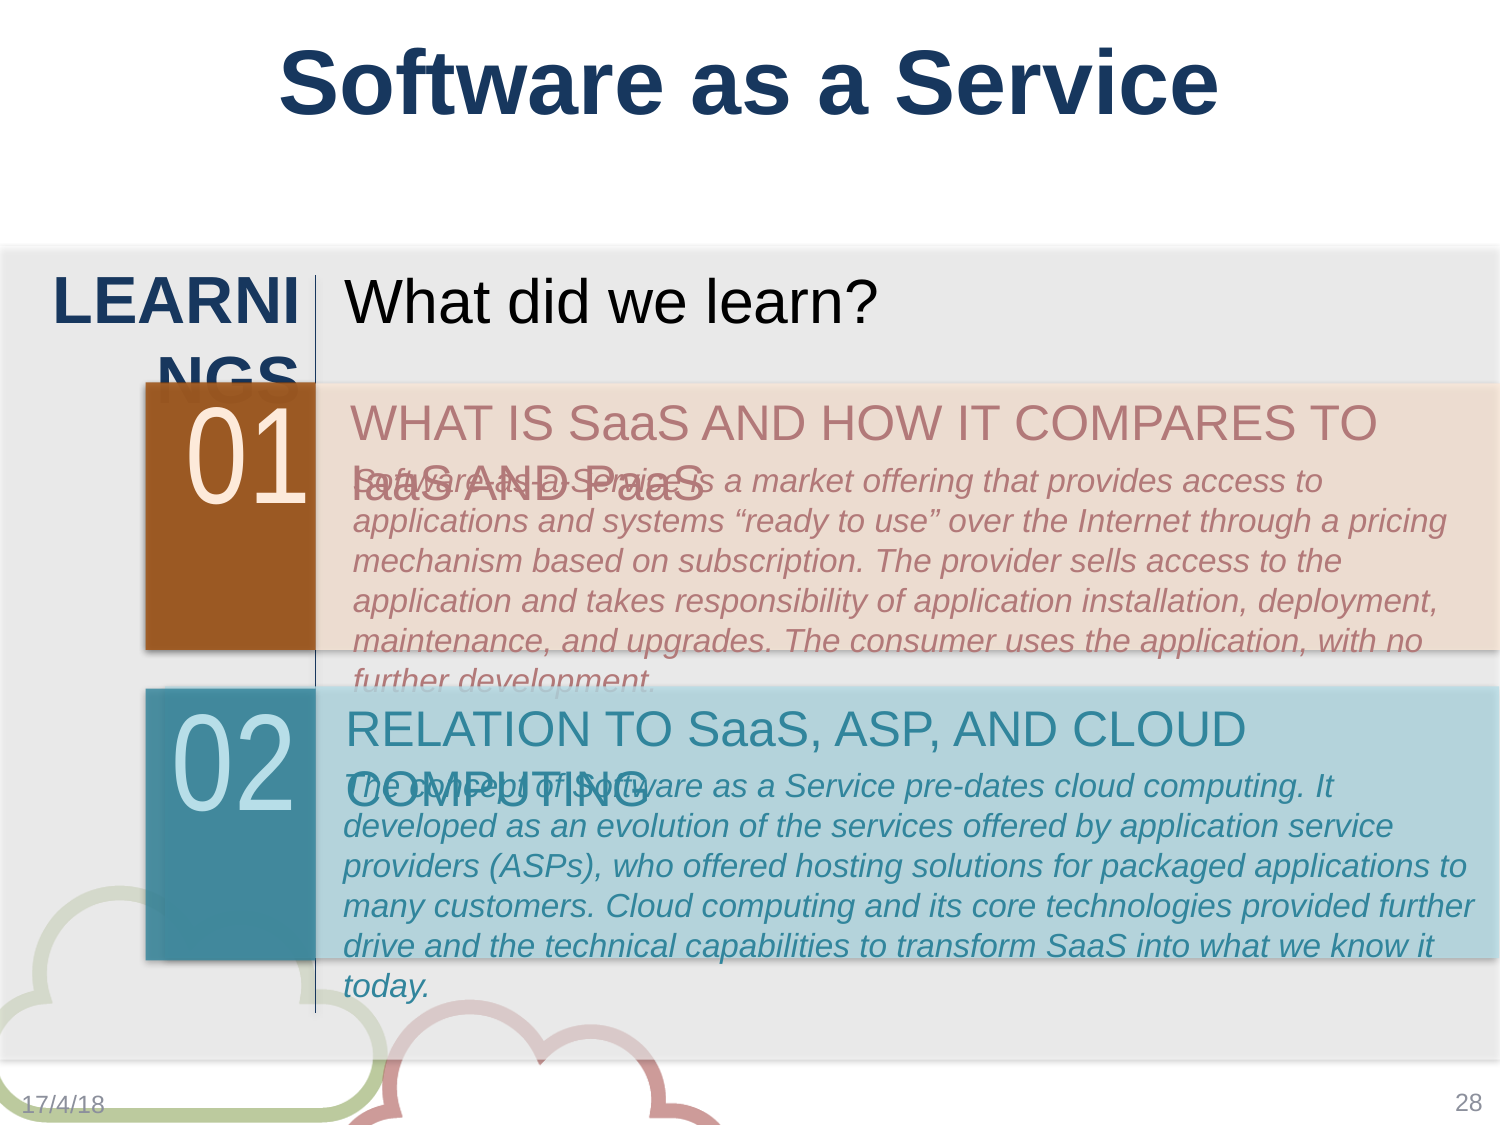

# Software as a Service

LEARNINGS
What did we learn?
01

WHAT IS SaaS AND HOW IT COMPARES TO IaaS AND PaaS
Software-as-a-Service is a market offering that provides access to applications and systems “ready to use” over the Internet through a pricing mechanism based on subscription. The provider sells access to the application and takes responsibility of application installation, deployment, maintenance, and upgrades. The consumer uses the application, with no further development.
02

RELATION TO SaaS, ASP, AND CLOUD COMPUTING
The concept of Software as a Service pre-dates cloud computing. It developed as an evolution of the services offered by application service providers (ASPs), who offered hosting solutions for packaged applications to many customers. Cloud computing and its core technologies provided further drive and the technical capabilities to transform SaaS into what we know it  today.

28
17/4/18